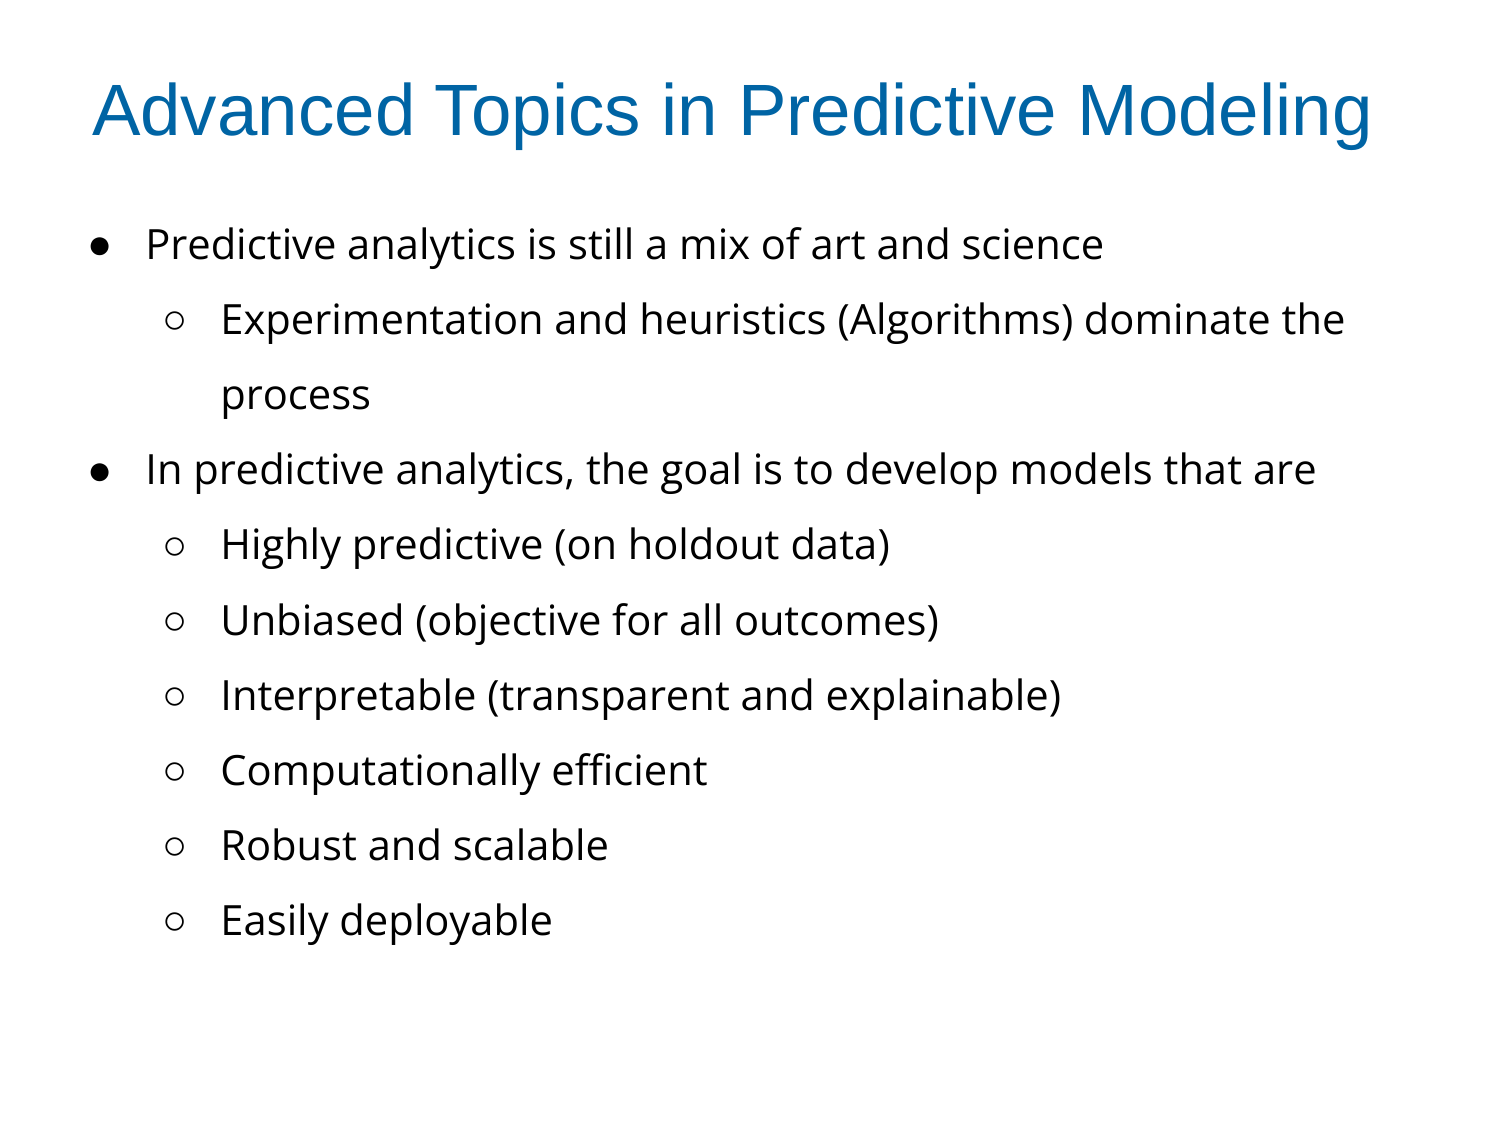

# Advanced Topics in Predictive Modeling
Predictive analytics is still a mix of art and science
Experimentation and heuristics (Algorithms) dominate the process
In predictive analytics, the goal is to develop models that are
Highly predictive (on holdout data)
Unbiased (objective for all outcomes)
Interpretable (transparent and explainable)
Computationally efficient
Robust and scalable
Easily deployable